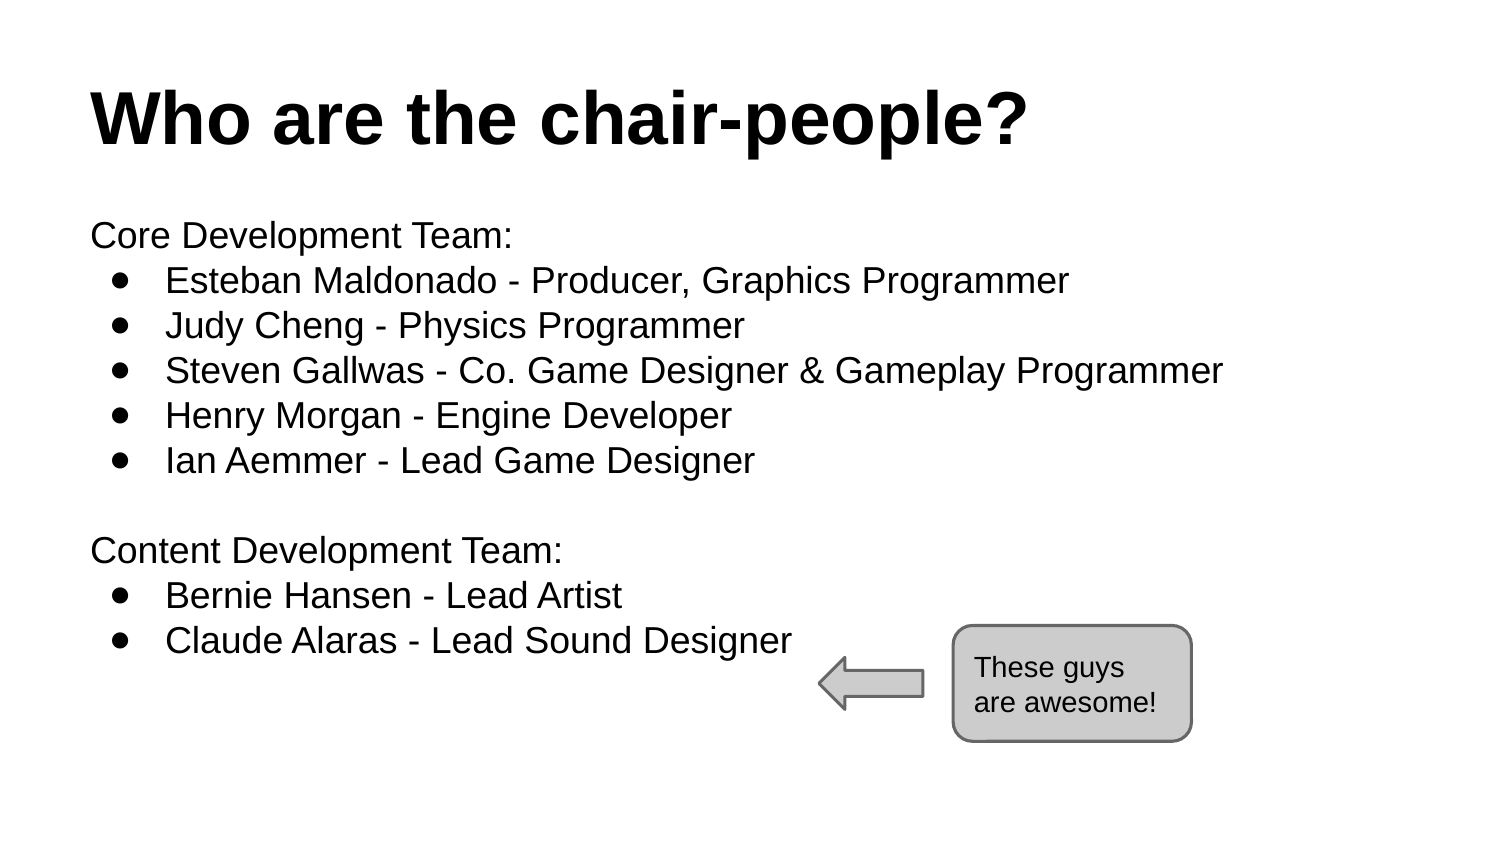

# Who are the chair-people?
Core Development Team:
Esteban Maldonado - Producer, Graphics Programmer
Judy Cheng - Physics Programmer
Steven Gallwas - Co. Game Designer & Gameplay Programmer
Henry Morgan - Engine Developer
Ian Aemmer - Lead Game Designer

Content Development Team:
Bernie Hansen - Lead Artist
Claude Alaras - Lead Sound Designer
These guys are awesome!